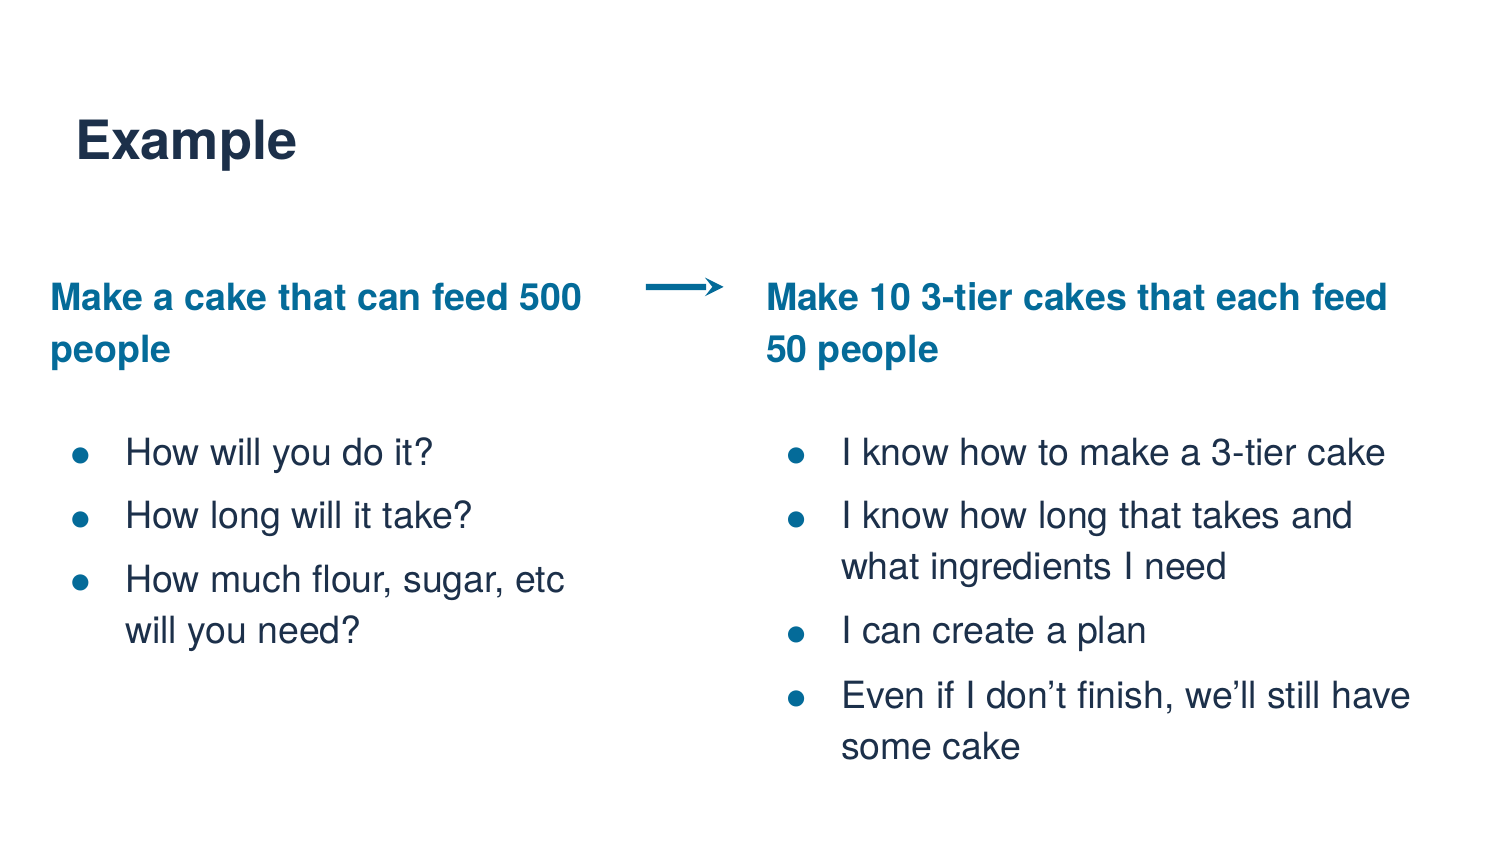

# Example
Make a cake that can feed 500 people

How will you do it?
How long will it take?
How much flour, sugar, etc will you need?
Make 10 3-tier cakes that each feed 50 people

I know how to make a 3-tier cake
I know how long that takes and what ingredients I need
I can create a plan
Even if I don’t finish, we’ll still have some cake